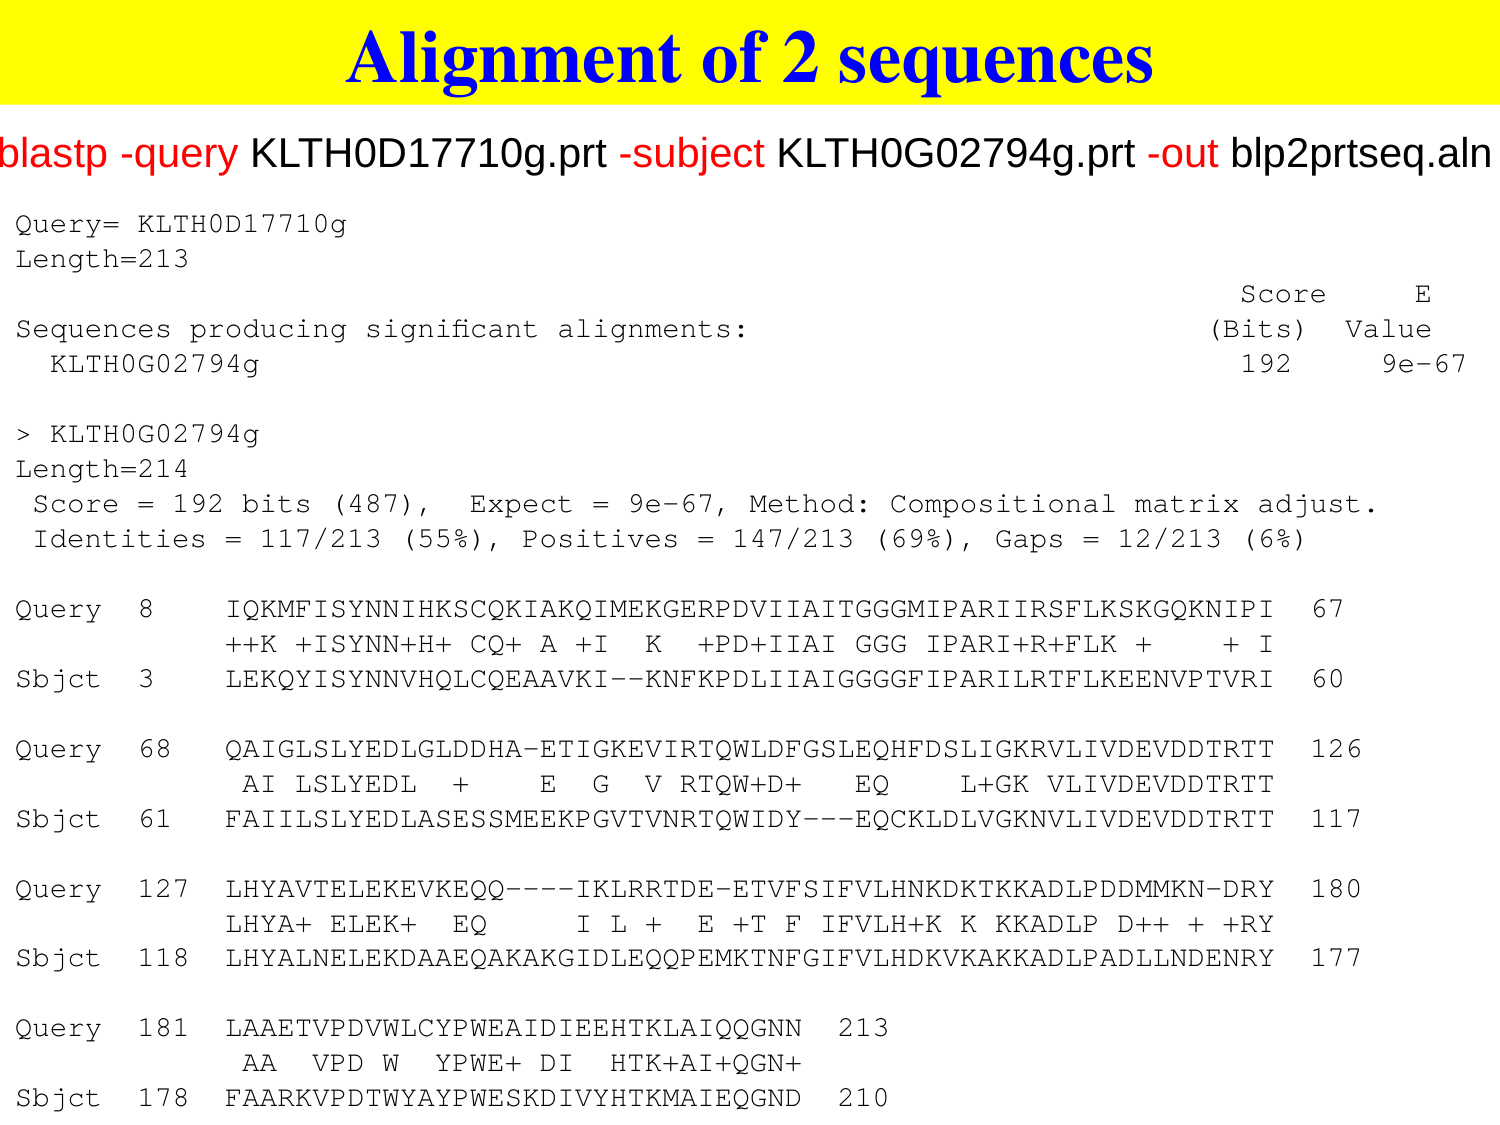

Alignment of 2 sequences
blastp -query KLTH0D17710g.prt -subject KLTH0G02794g.prt -out blp2prtseq.aln
Query= KLTH0D17710g
Length=213
                                                                      Score     E
Sequences producing significant alignments:                          (Bits)  Value
  KLTH0G02794g                                                        192     9e-67

> KLTH0G02794g
Length=214
 Score = 192 bits (487),  Expect = 9e-67, Method: Compositional matrix adjust.
 Identities = 117/213 (55%), Positives = 147/213 (69%), Gaps = 12/213 (6%)

Query  8    IQKMFISYNNIHKSCQKIAKQIMEKGERPDVIIAITGGGMIPARIIRSFLKSKGQKNIPI  67
            ++K +ISYNN+H+ CQ+ A +I  K  +PD+IIAI GGG IPARI+R+FLK +    + I
Sbjct  3    LEKQYISYNNVHQLCQEAAVKI--KNFKPDLIIAIGGGGFIPARILRTFLKEENVPTVRI  60

Query  68   QAIGLSLYEDLGLDDHA-ETIGKEVIRTQWLDFGSLEQHFDSLIGKRVLIVDEVDDTRTT  126
             AI LSLYEDL  +    E  G  V RTQW+D+   EQ    L+GK VLIVDEVDDTRTT
Sbjct  61   FAIILSLYEDLASESSMEEKPGVTVNRTQWIDY---EQCKLDLVGKNVLIVDEVDDTRTT  117

Query  127  LHYAVTELEKEVKEQQ----IKLRRTDE-ETVFSIFVLHNKDKTKKADLPDDMMKN-DRY  180
            LHYA+ ELEK+  EQ     I L +  E +T F IFVLH+K K KKADLP D++ + +RY
Sbjct  118  LHYALNELEKDAAEQAKAKGIDLEQQPEMKTNFGIFVLHDKVKAKKADLPADLLNDENRY  177

Query  181  LAAETVPDVWLCYPWEAIDIEEHTKLAIQQGNN  213
             AA  VPD W  YPWE+ DI  HTK+AI+QGN+
Sbjct  178  FAARKVPDTWYAYPWESKDIVYHTKMAIEQGND  210